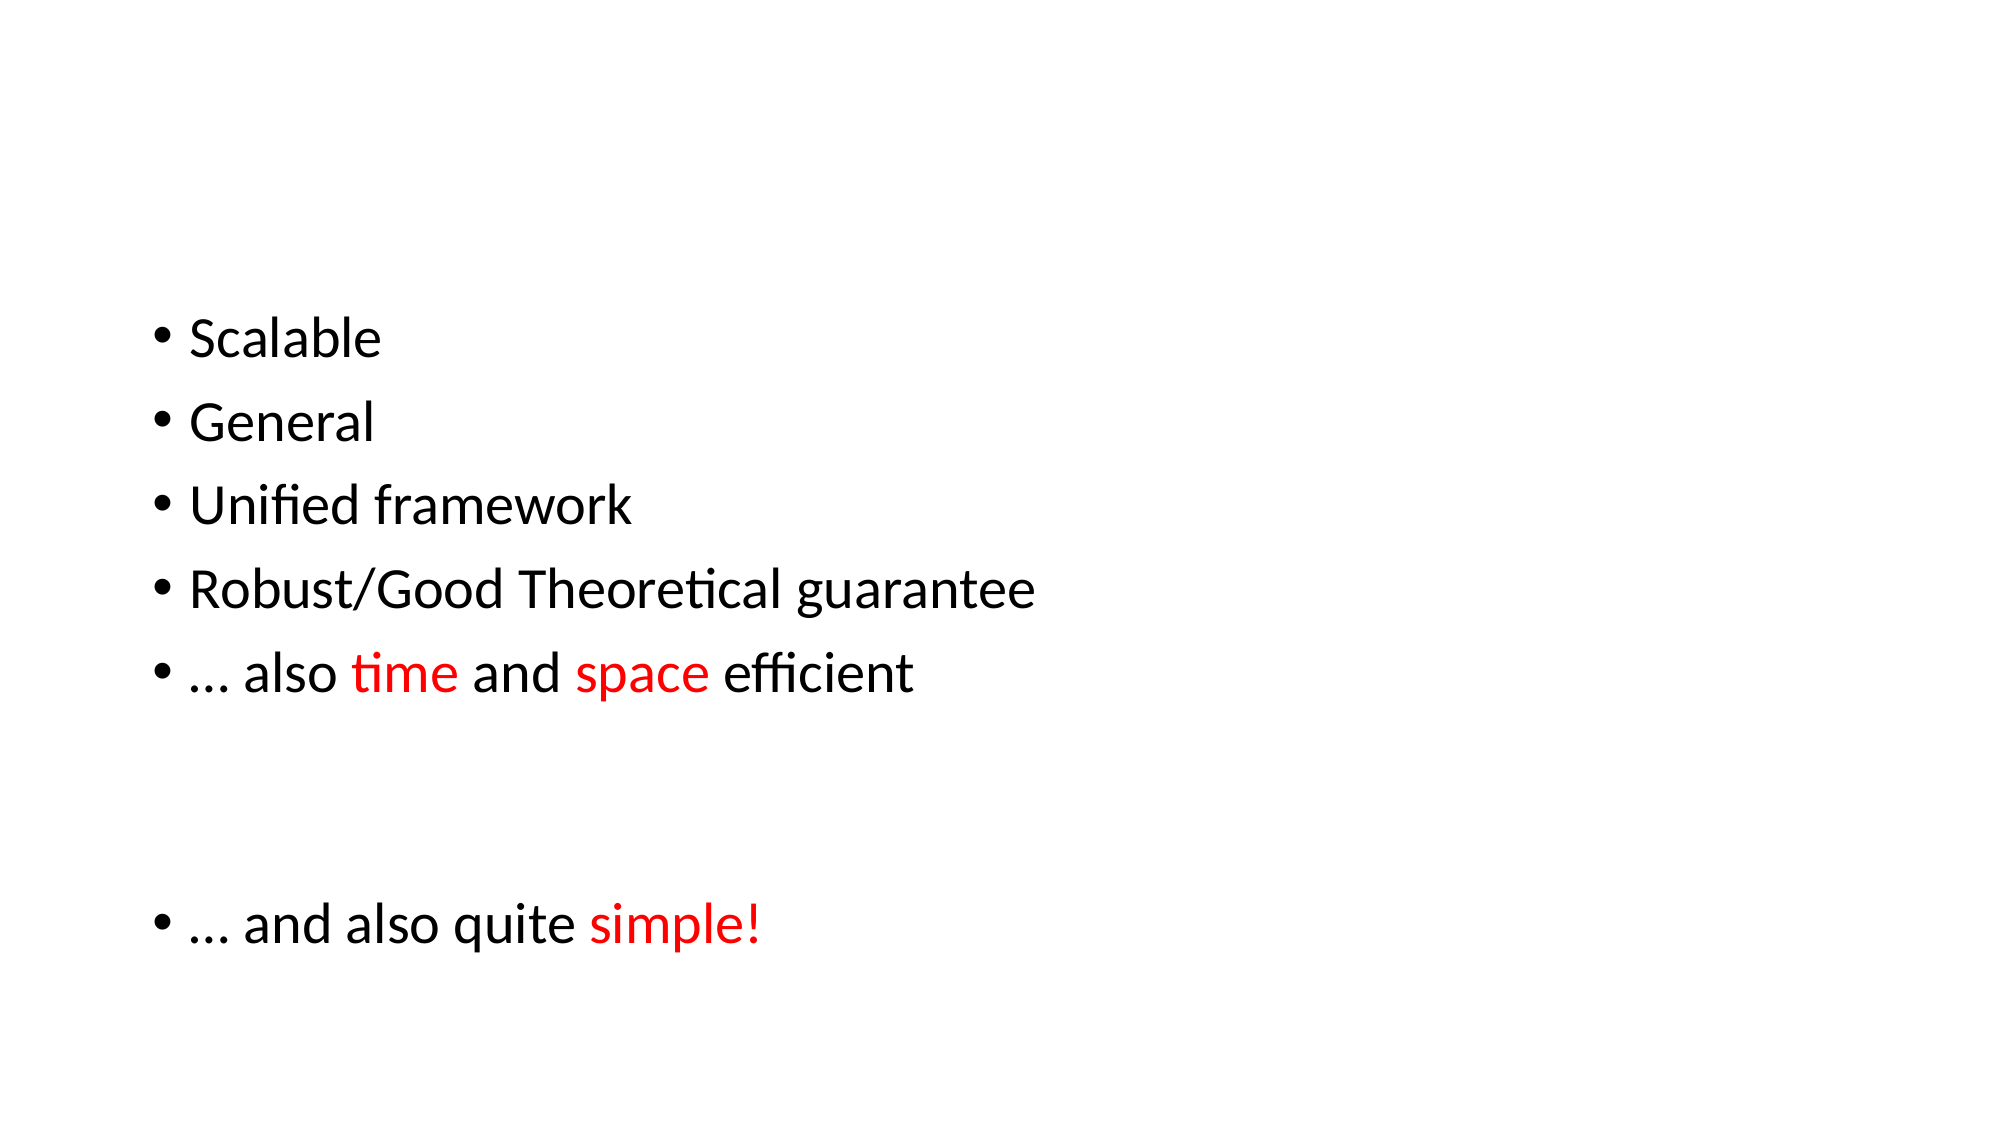

#
Scalable
General
Unified framework
Robust/Good Theoretical guarantee
… also time and space efficient

… and also quite simple!